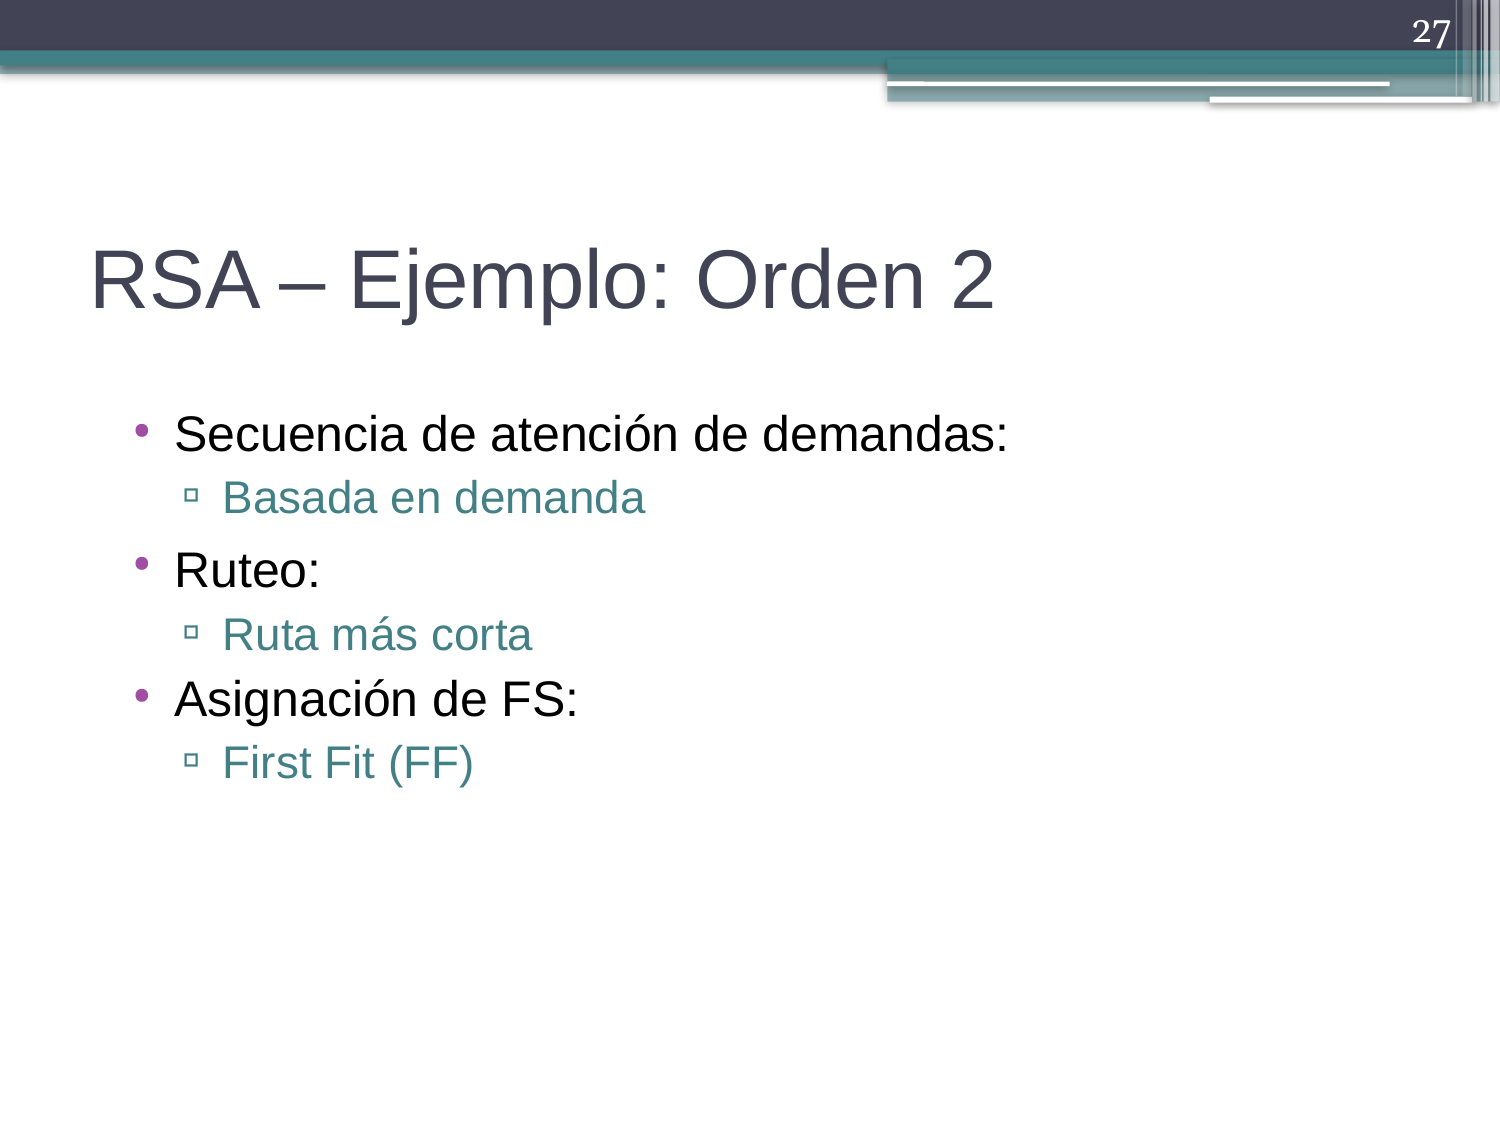

27
# RSA – Ejemplo: Orden 2

Secuencia de atención de demandas:
Basada en demanda
Ruteo:
Ruta más corta
Asignación de FS:
First Fit (FF)